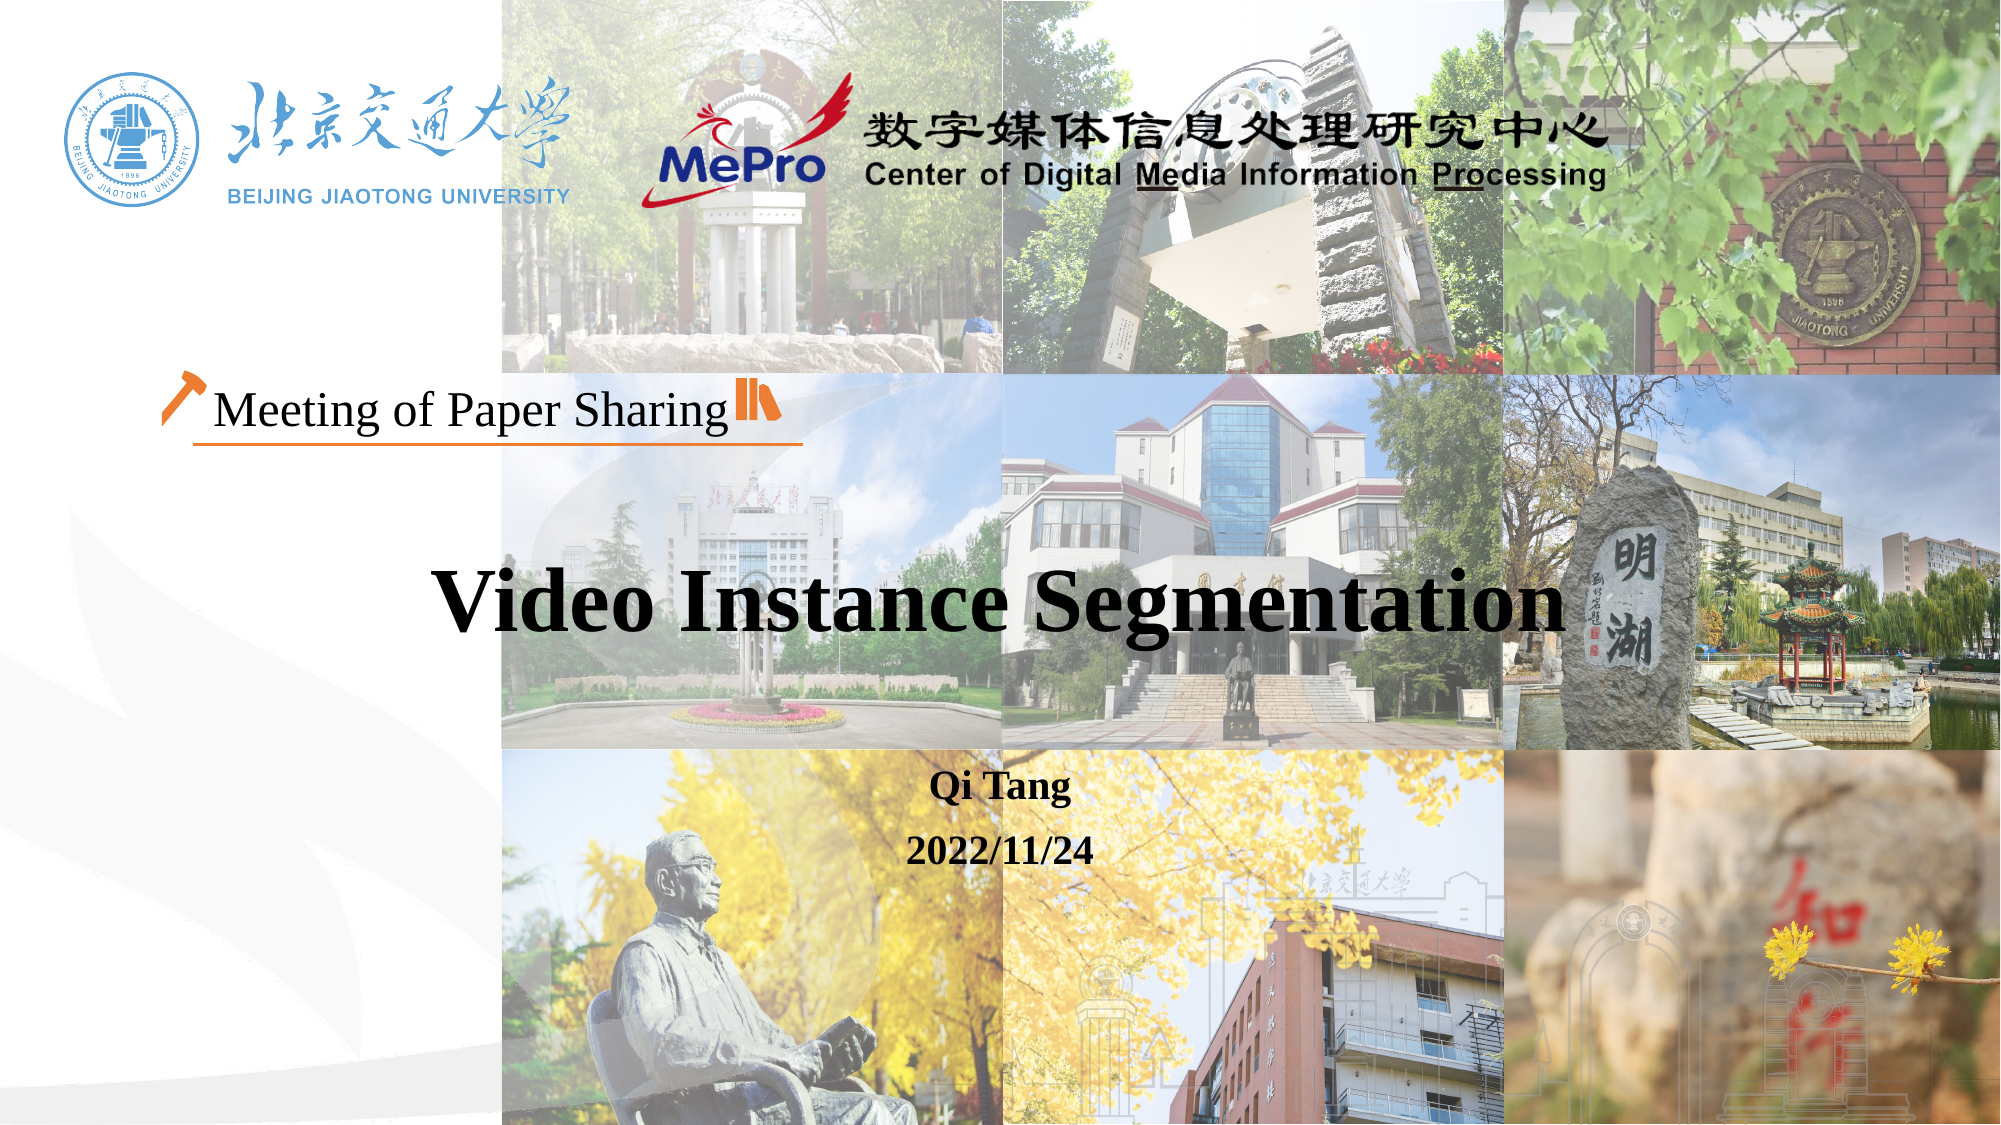

Meeting of Paper Sharing
Video Instance Segmentation
Qi Tang
2022/11/24